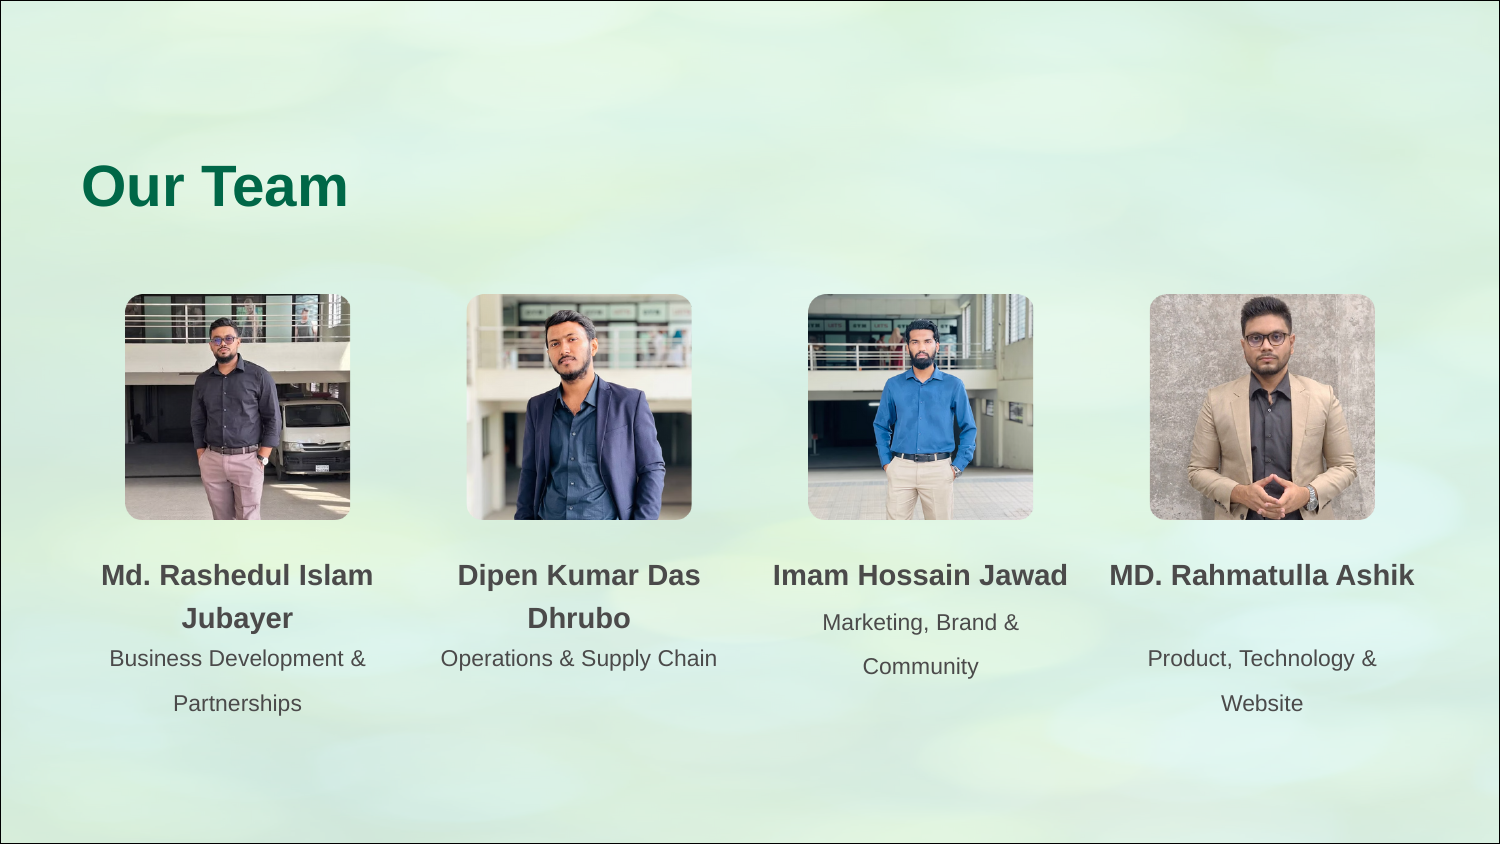

Our Team

Md. Rashedul Islam Jubayer
Dipen Kumar Das Dhrubo
Imam Hossain Jawad
MD. Rahmatulla Ashik
Marketing, Brand & Community
Business Development & Partnerships
Operations & Supply Chain
Product, Technology & Website